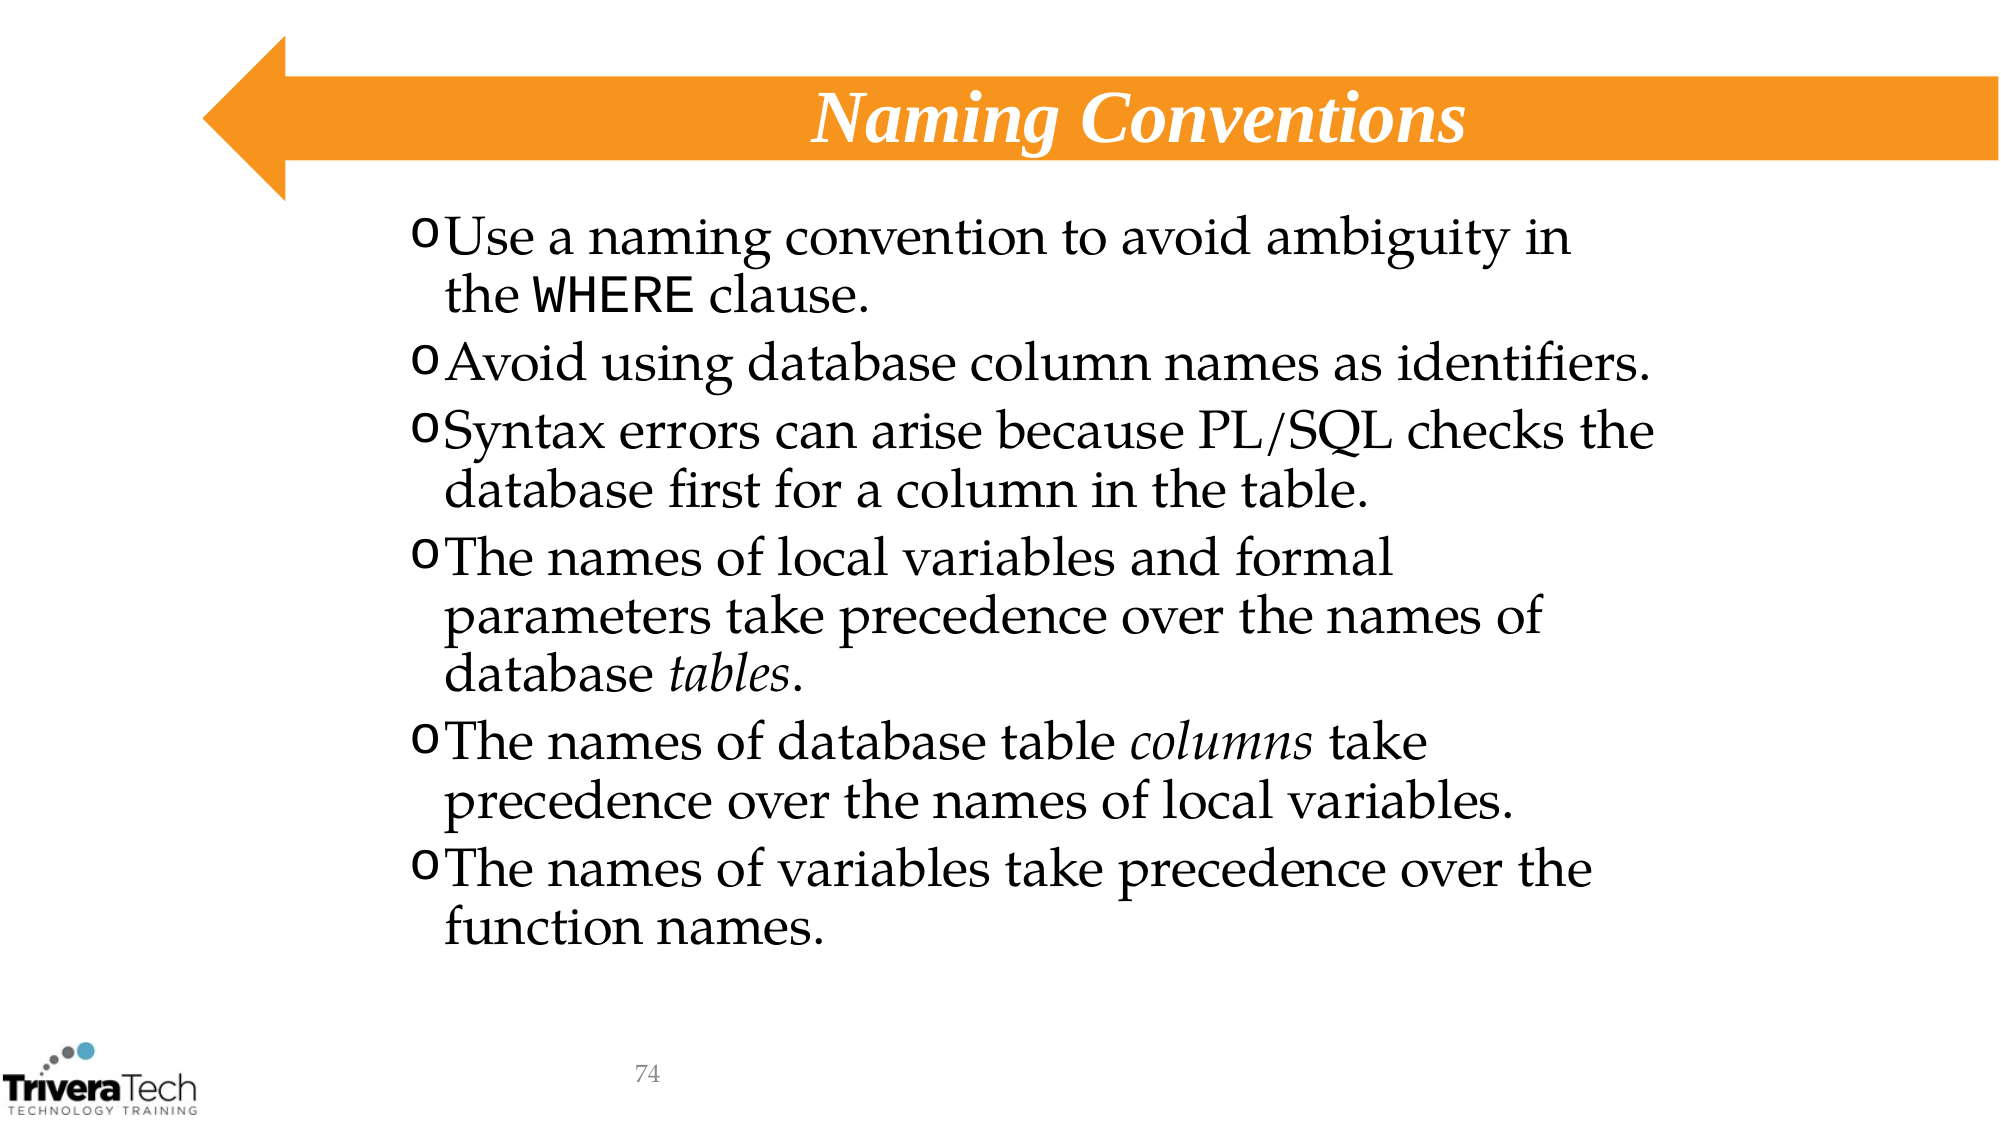

# Naming Conventions
Use a naming convention to avoid ambiguity in the WHERE clause.
Avoid using database column names as identifiers.
Syntax errors can arise because PL/SQL checks the database first for a column in the table.
The names of local variables and formal parameters take precedence over the names of database tables.
The names of database table columns take precedence over the names of local variables.
The names of variables take precedence over the function names.
74